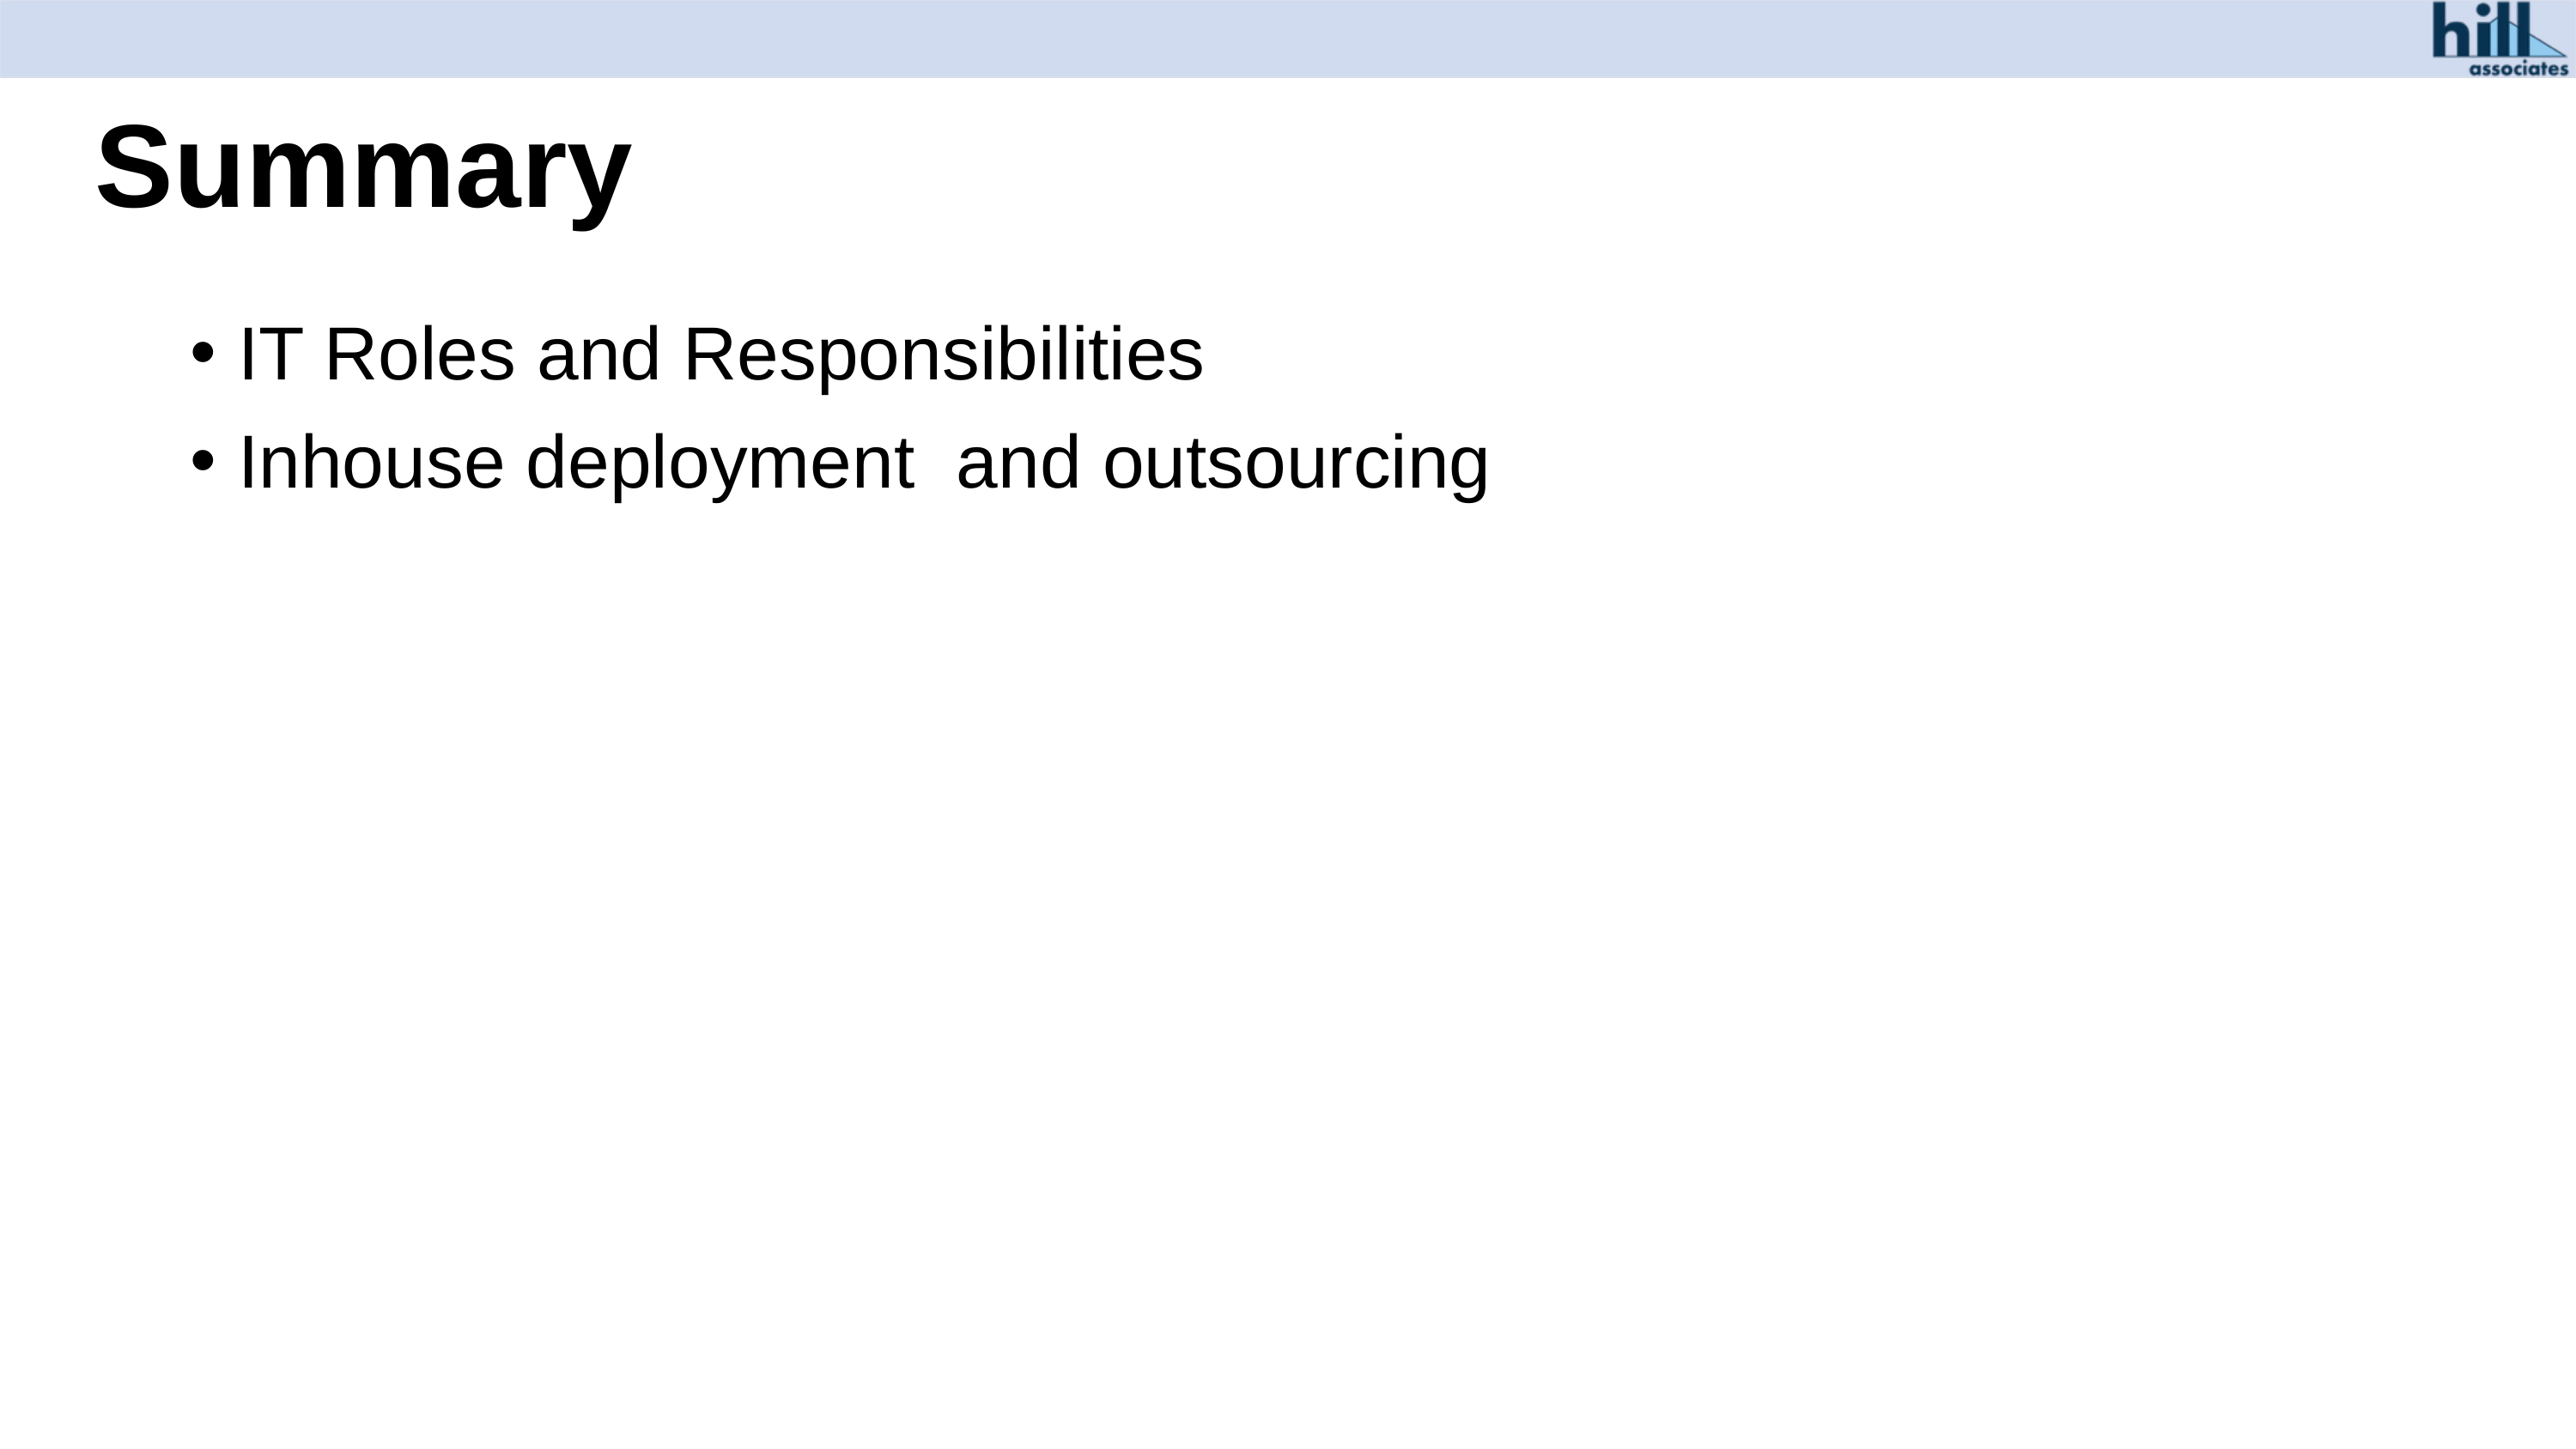

# Summary
IT Roles and Responsibilities
Inhouse deployment  and outsourcing